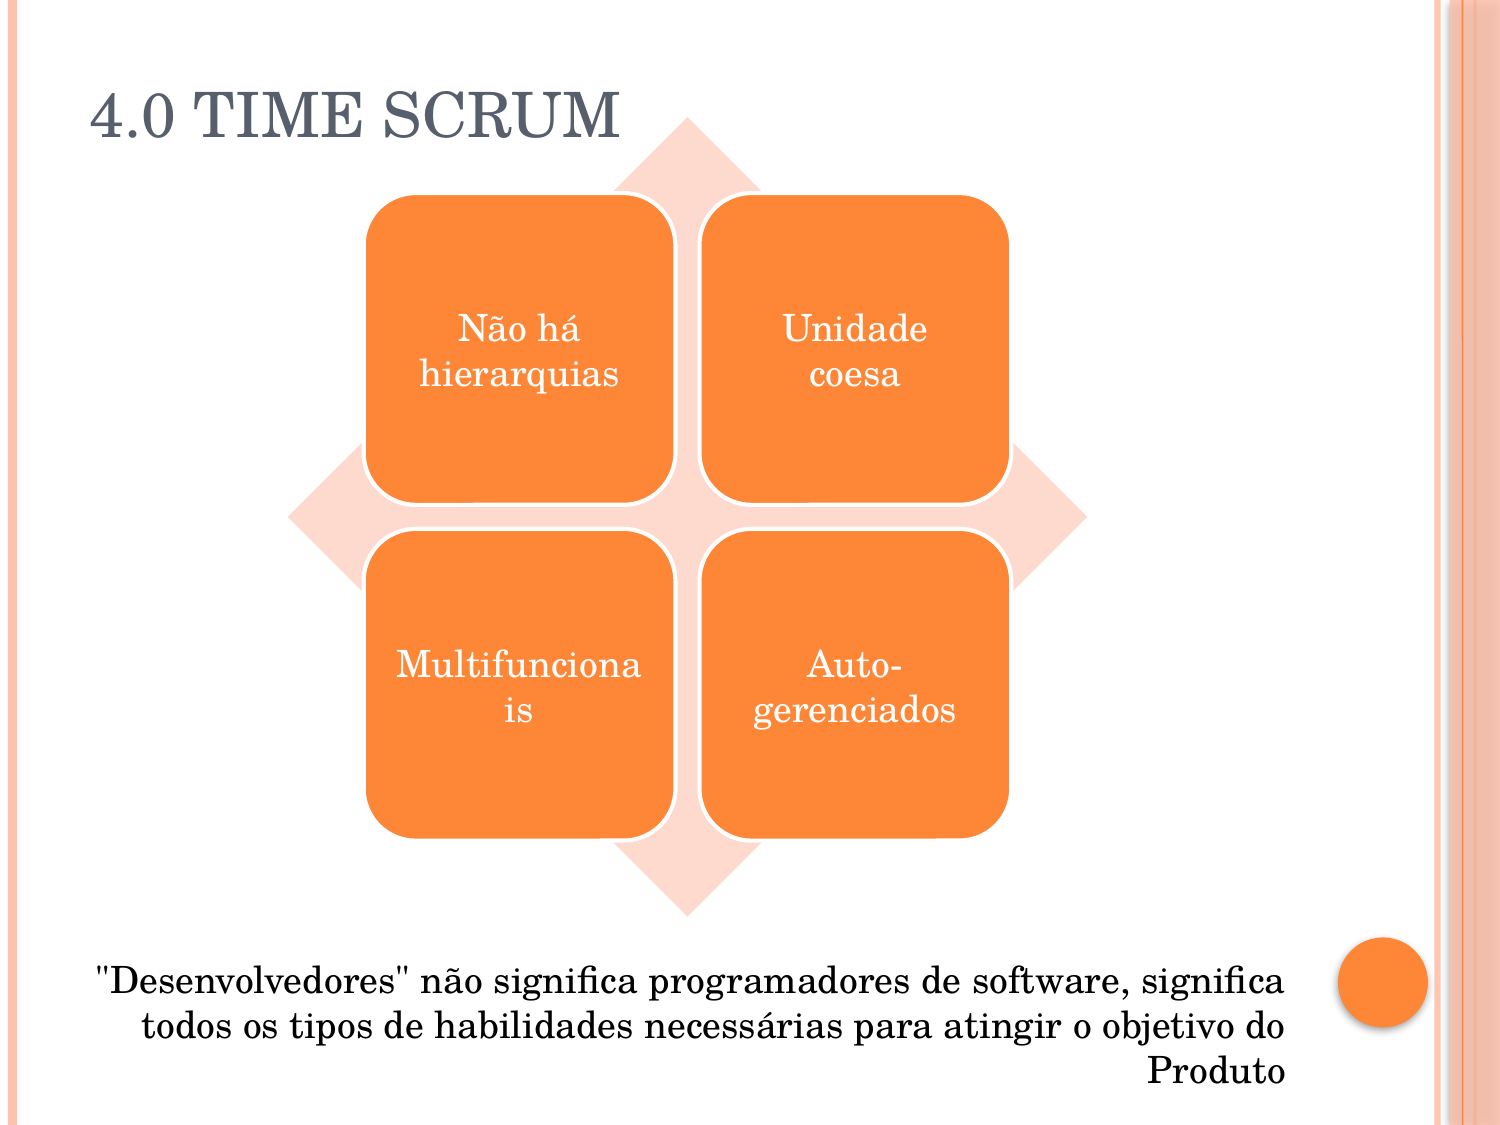

# 4.0 Time Scrum
Não há hierarquias
Unidade coesa
Multifuncionais
Auto-gerenciados
"Desenvolvedores" não significa programadores de software, significa todos os tipos de habilidades necessárias para atingir o objetivo do Produto